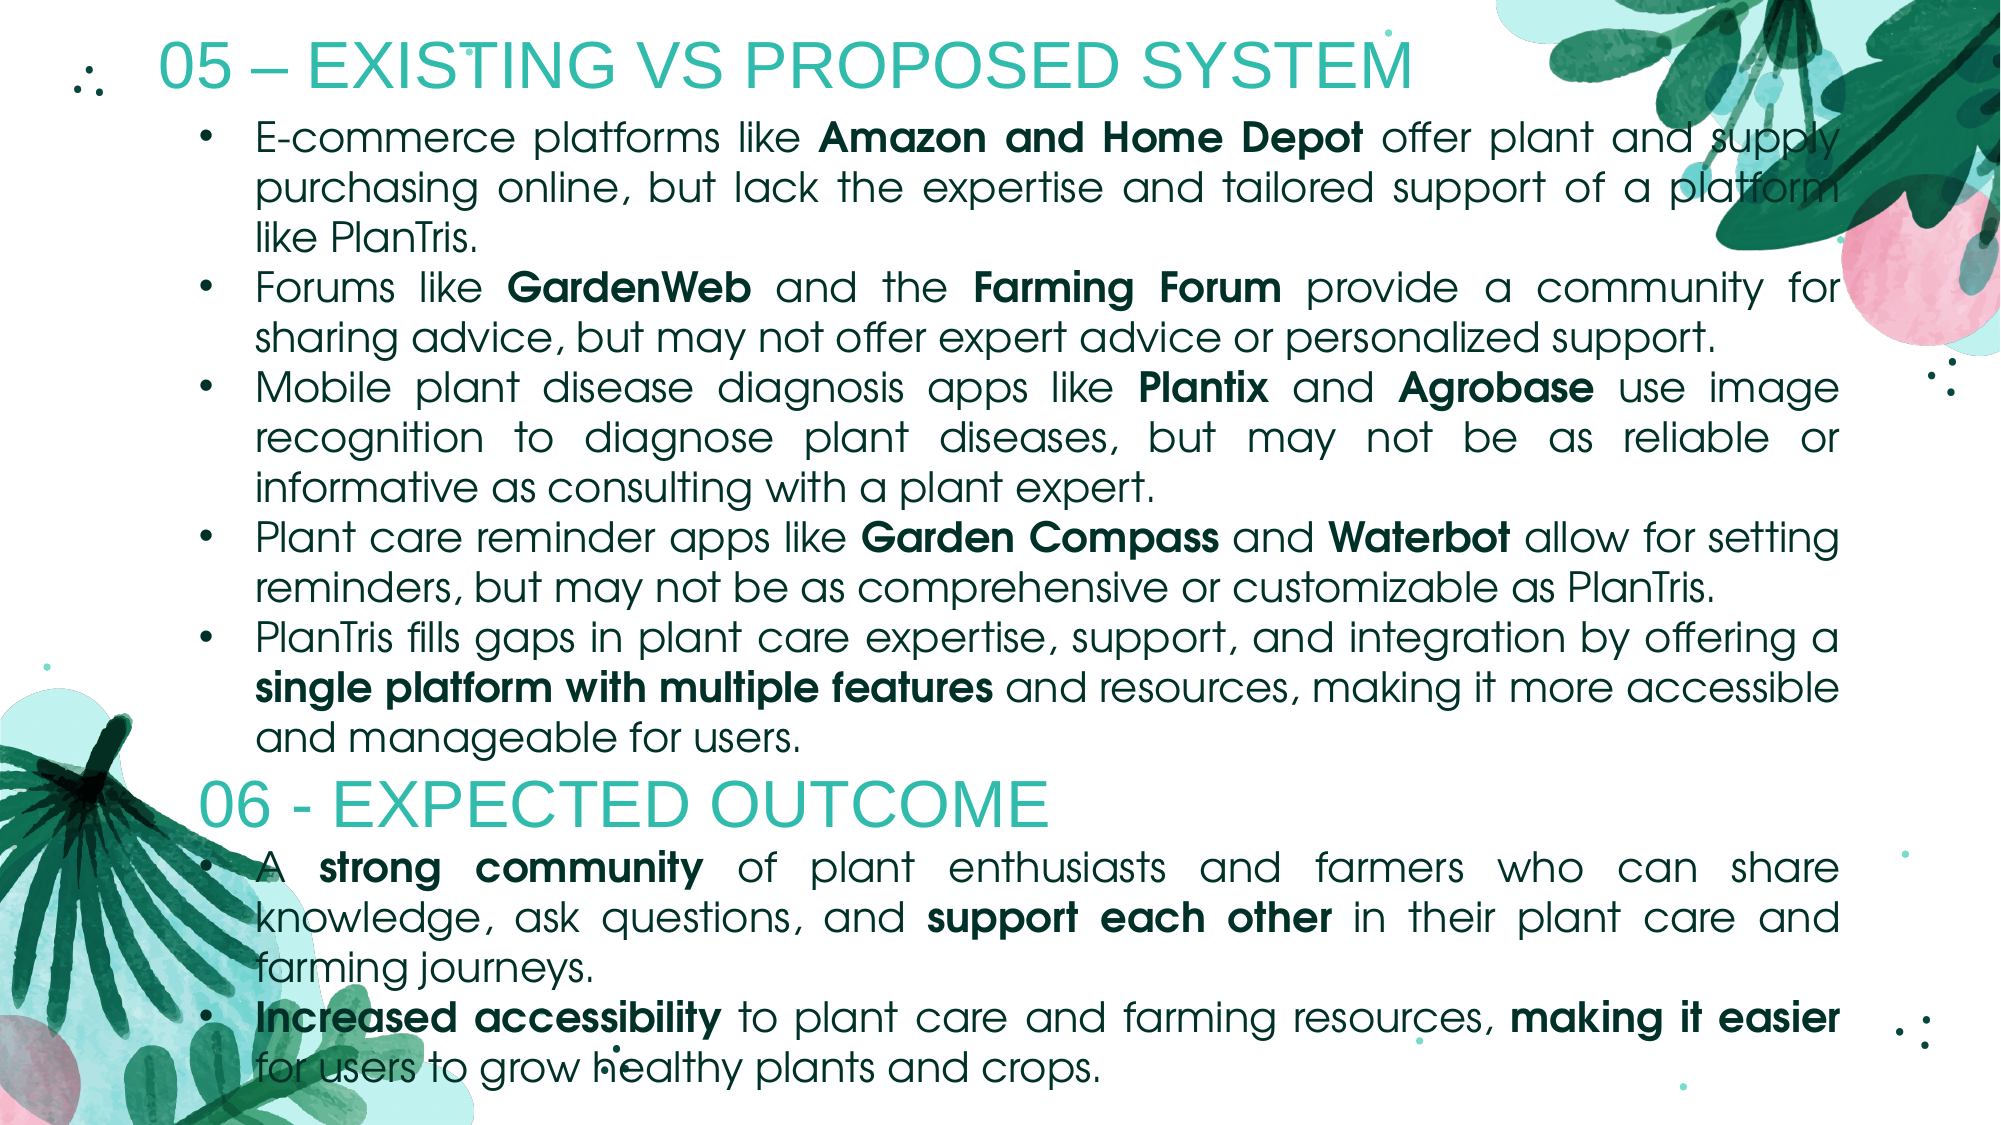

05 – EXISTING VS PROPOSED SYSTEM
E-commerce platforms like Amazon and Home Depot offer plant and supply purchasing online, but lack the expertise and tailored support of a platform like PlanTris.
Forums like GardenWeb and the Farming Forum provide a community for sharing advice, but may not offer expert advice or personalized support.
Mobile plant disease diagnosis apps like Plantix and Agrobase use image recognition to diagnose plant diseases, but may not be as reliable or informative as consulting with a plant expert.
Plant care reminder apps like Garden Compass and Waterbot allow for setting reminders, but may not be as comprehensive or customizable as PlanTris.
PlanTris fills gaps in plant care expertise, support, and integration by offering a single platform with multiple features and resources, making it more accessible and manageable for users.
06 - EXPECTED OUTCOME
A strong community of plant enthusiasts and farmers who can share knowledge, ask questions, and support each other in their plant care and farming journeys.
Increased accessibility to plant care and farming resources, making it easier for users to grow healthy plants and crops.